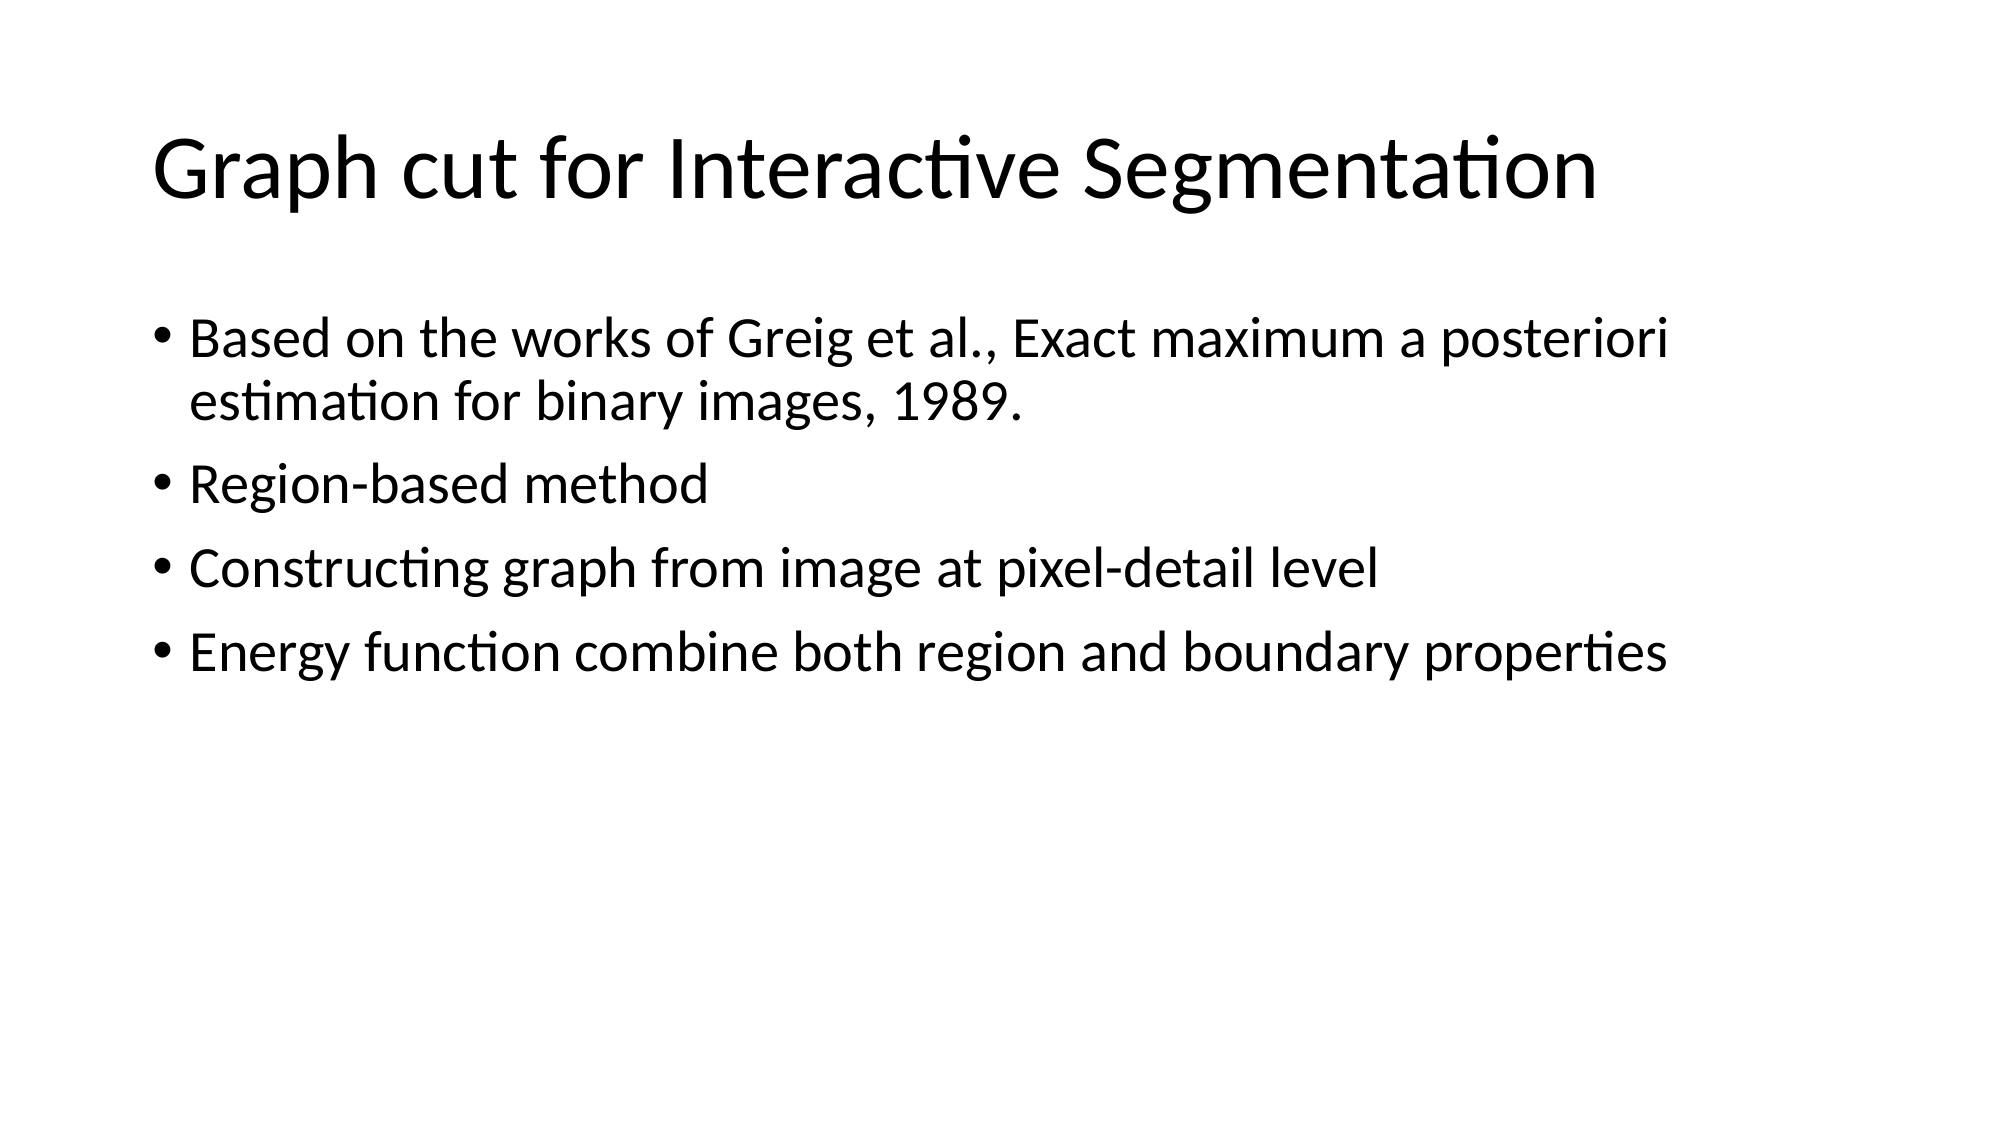

# Graph cut for Interactive Segmentation
Based on the works of Greig et al., Exact maximum a posteriori estimation for binary images, 1989.
Region-based method
Constructing graph from image at pixel-detail level
Energy function combine both region and boundary properties